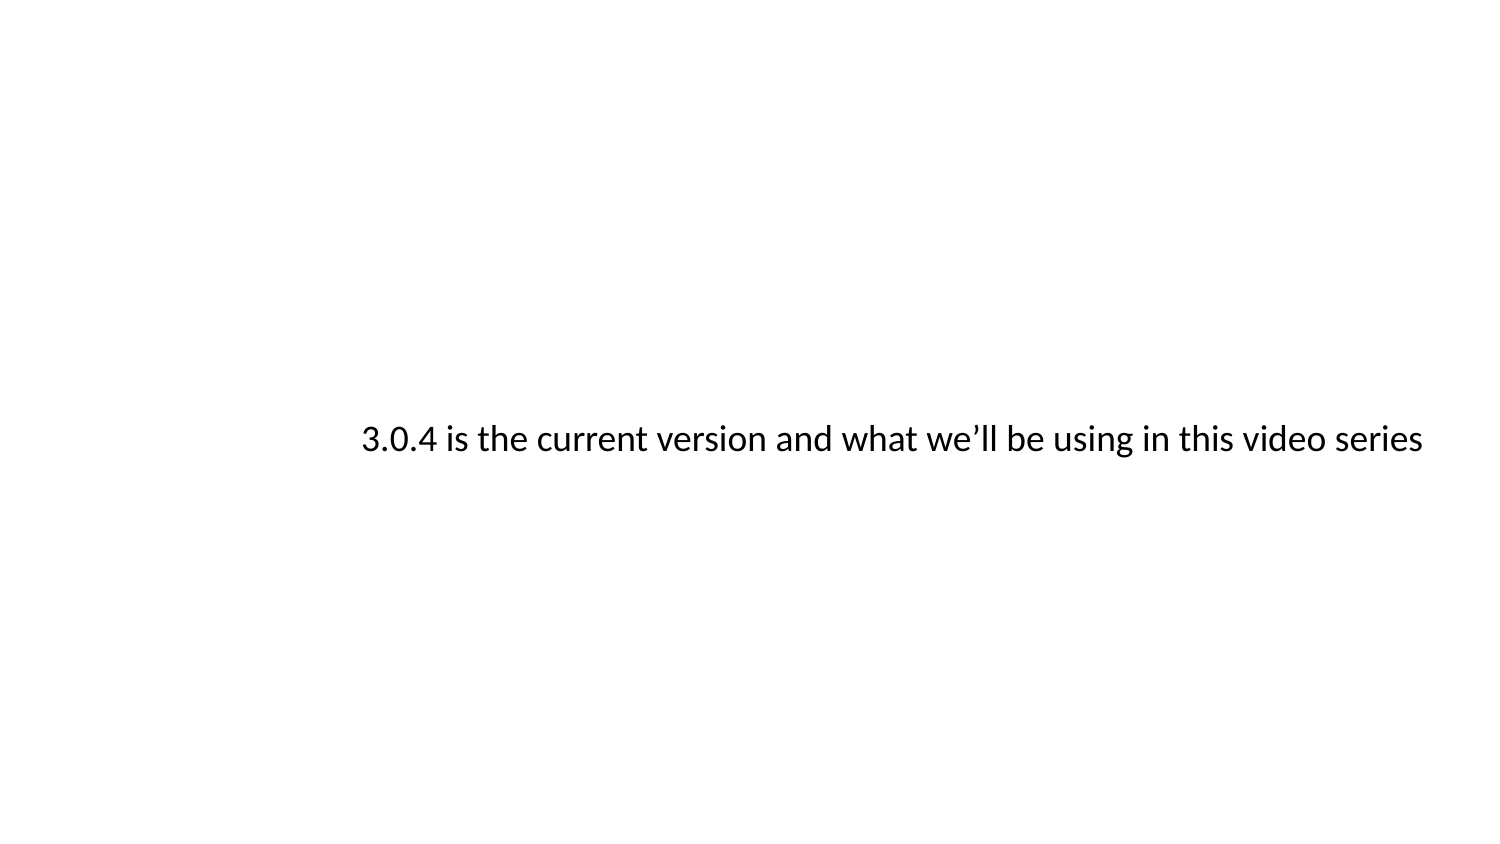

3.0.4 is the current version and what we’ll be using in this video series